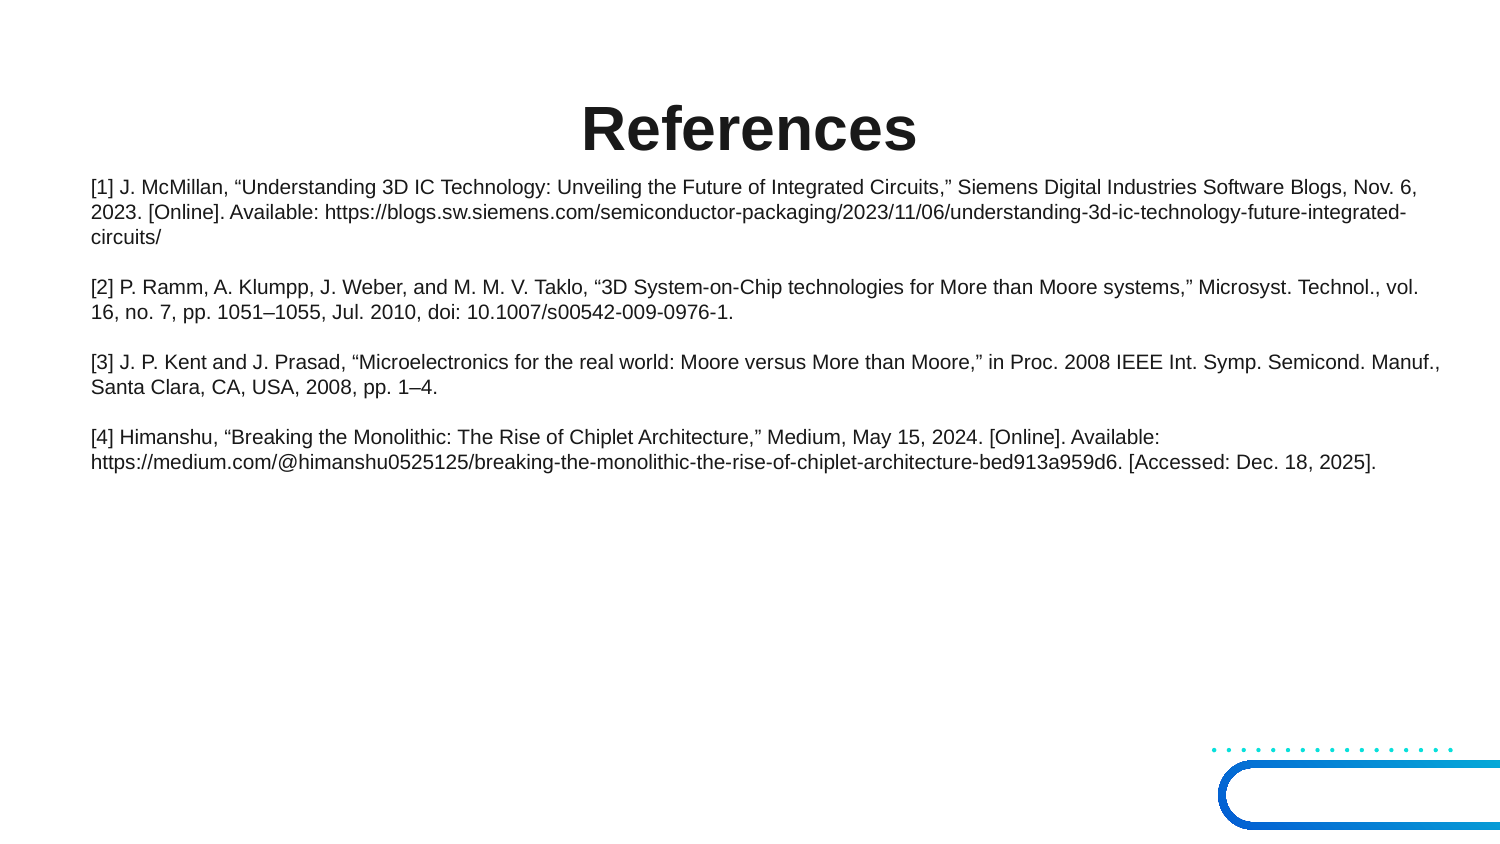

# References
[1] J. McMillan, “Understanding 3D IC Technology: Unveiling the Future of Integrated Circuits,” Siemens Digital Industries Software Blogs, Nov. 6, 2023. [Online]. Available: https://blogs.sw.siemens.com/semiconductor-packaging/2023/11/06/understanding-3d-ic-technology-future-integrated-circuits/

[2] P. Ramm, A. Klumpp, J. Weber, and M. M. V. Taklo, “3D System-on-Chip technologies for More than Moore systems,” Microsyst. Technol., vol. 16, no. 7, pp. 1051–1055, Jul. 2010, doi: 10.1007/s00542-009-0976-1.

[3] J. P. Kent and J. Prasad, “Microelectronics for the real world: Moore versus More than Moore,” in Proc. 2008 IEEE Int. Symp. Semicond. Manuf., Santa Clara, CA, USA, 2008, pp. 1–4.

[4] Himanshu, “Breaking the Monolithic: The Rise of Chiplet Architecture,” Medium, May 15, 2024. [Online]. Available: https://medium.com/@himanshu0525125/breaking-the-monolithic-the-rise-of-chiplet-architecture-bed913a959d6. [Accessed: Dec. 18, 2025].